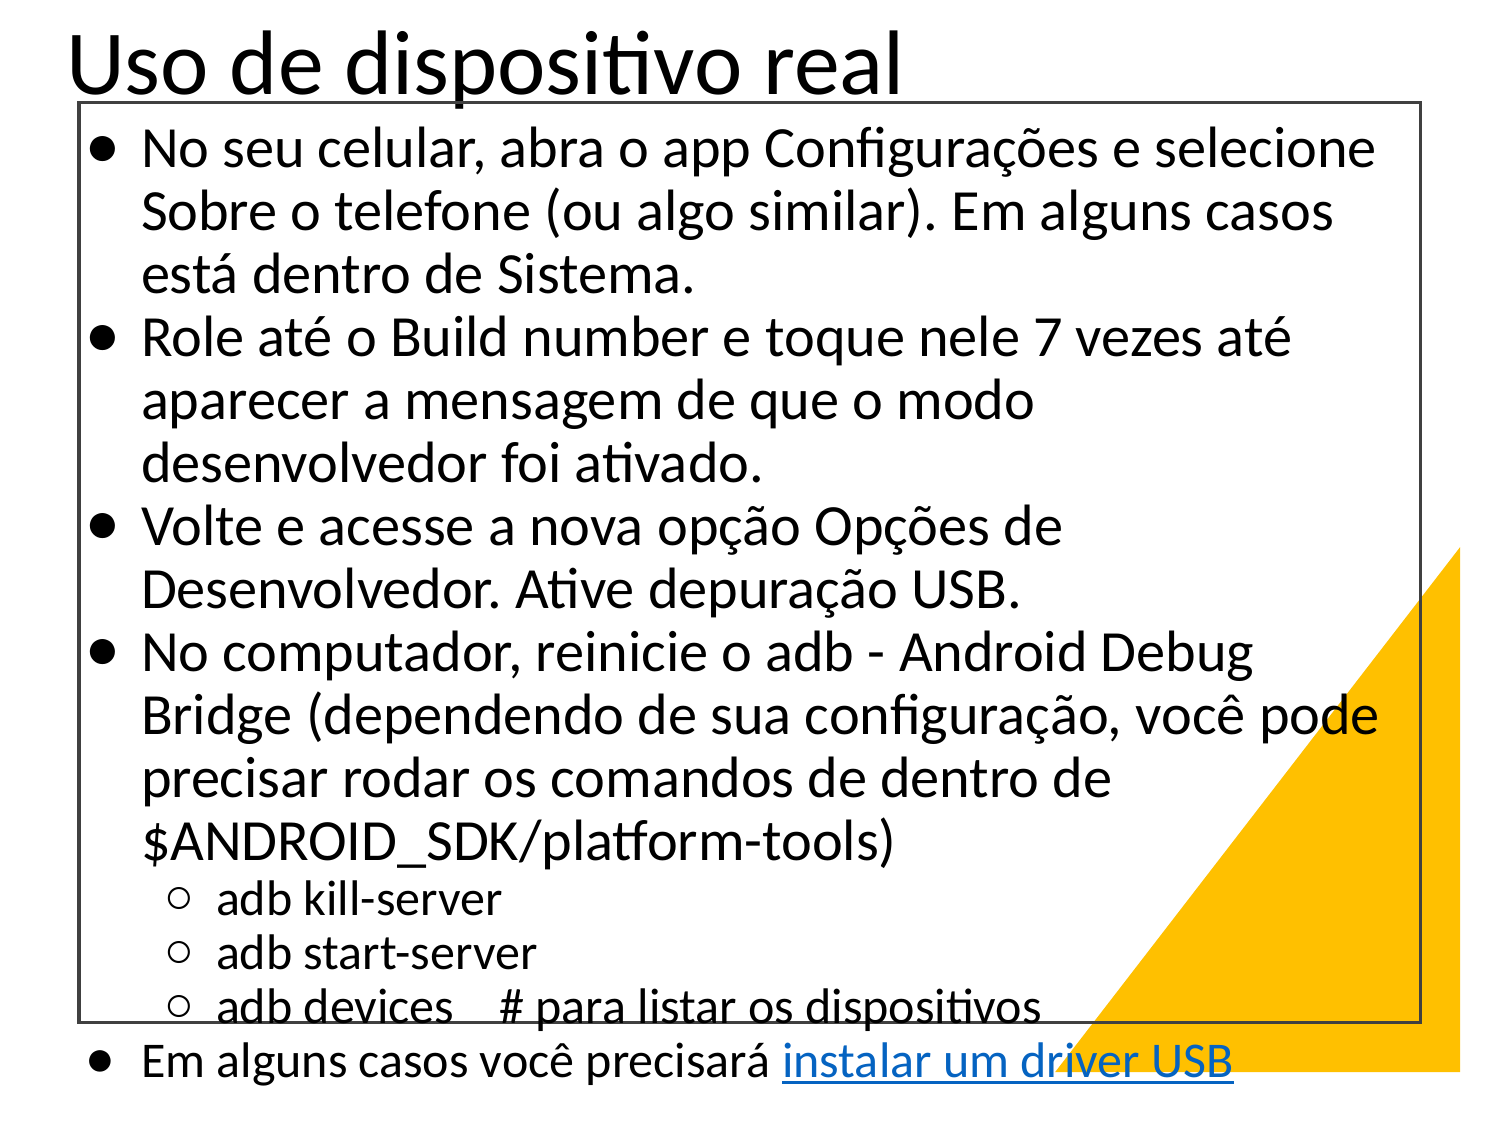

# Uso de dispositivo real
No seu celular, abra o app Configurações e selecione Sobre o telefone (ou algo similar). Em alguns casos está dentro de Sistema.
Role até o Build number e toque nele 7 vezes até aparecer a mensagem de que o modo desenvolvedor foi ativado.
Volte e acesse a nova opção Opções de Desenvolvedor. Ative depuração USB.
No computador, reinicie o adb - Android Debug Bridge (dependendo de sua configuração, você pode precisar rodar os comandos de dentro de $ANDROID_SDK/platform-tools)
adb kill-server
adb start-server
adb devices    # para listar os dispositivos
Em alguns casos você precisará instalar um driver USB